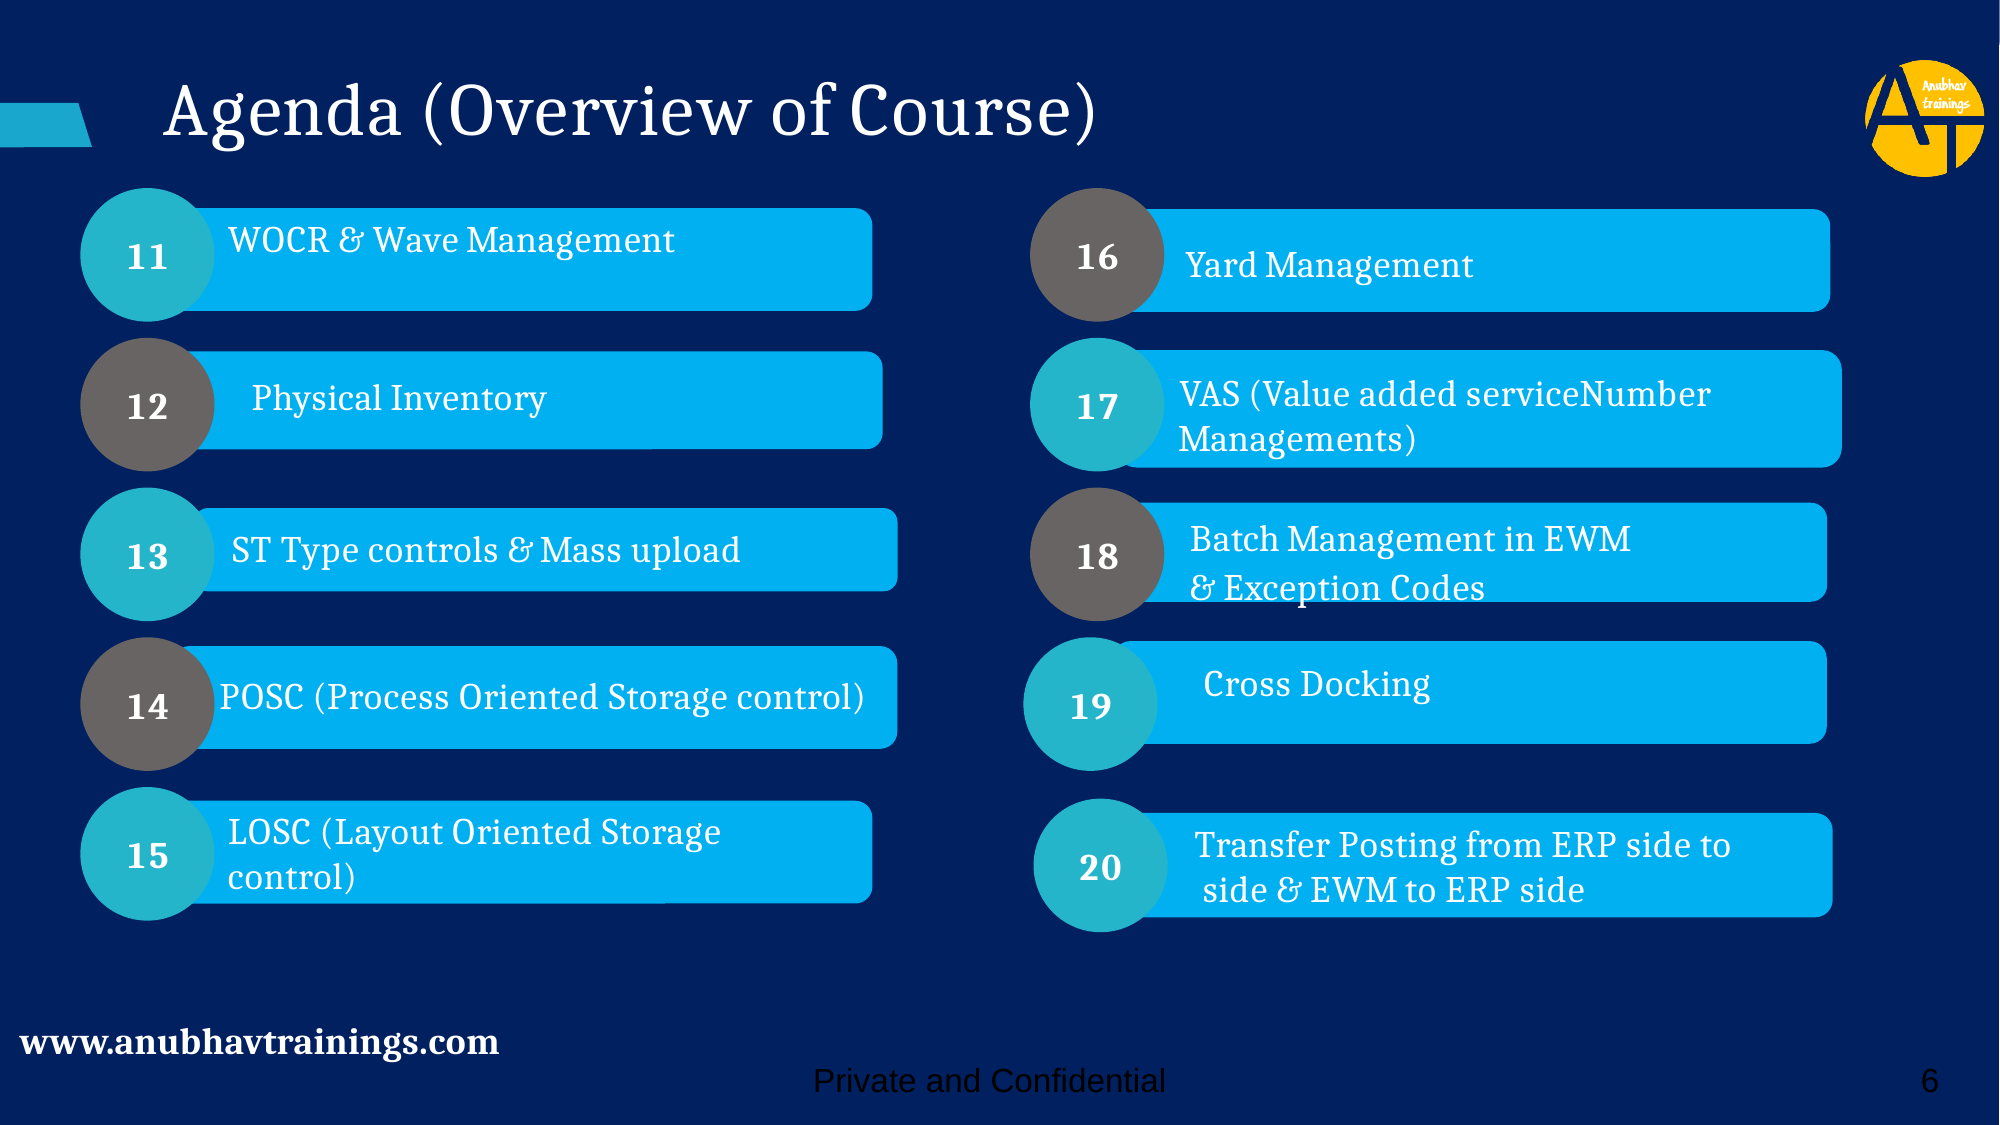

# Agenda (Overview of Course)
11
16
WOCR & Wave Management

Yard Management
12
17

VAS (Value added serviceNumber
Managements)
Physical Inventory
13
18

Batch Management in EWM
& Exception Codes

ST Type controls & Mass upload

14
19

Cross Docking

POSC (Process Oriented Storage control)
15
20
LOSC (Layout Oriented Storage control)

Transfer Posting from ERP side to
 side & EWM to ERP side

www.anubhavtrainings.com